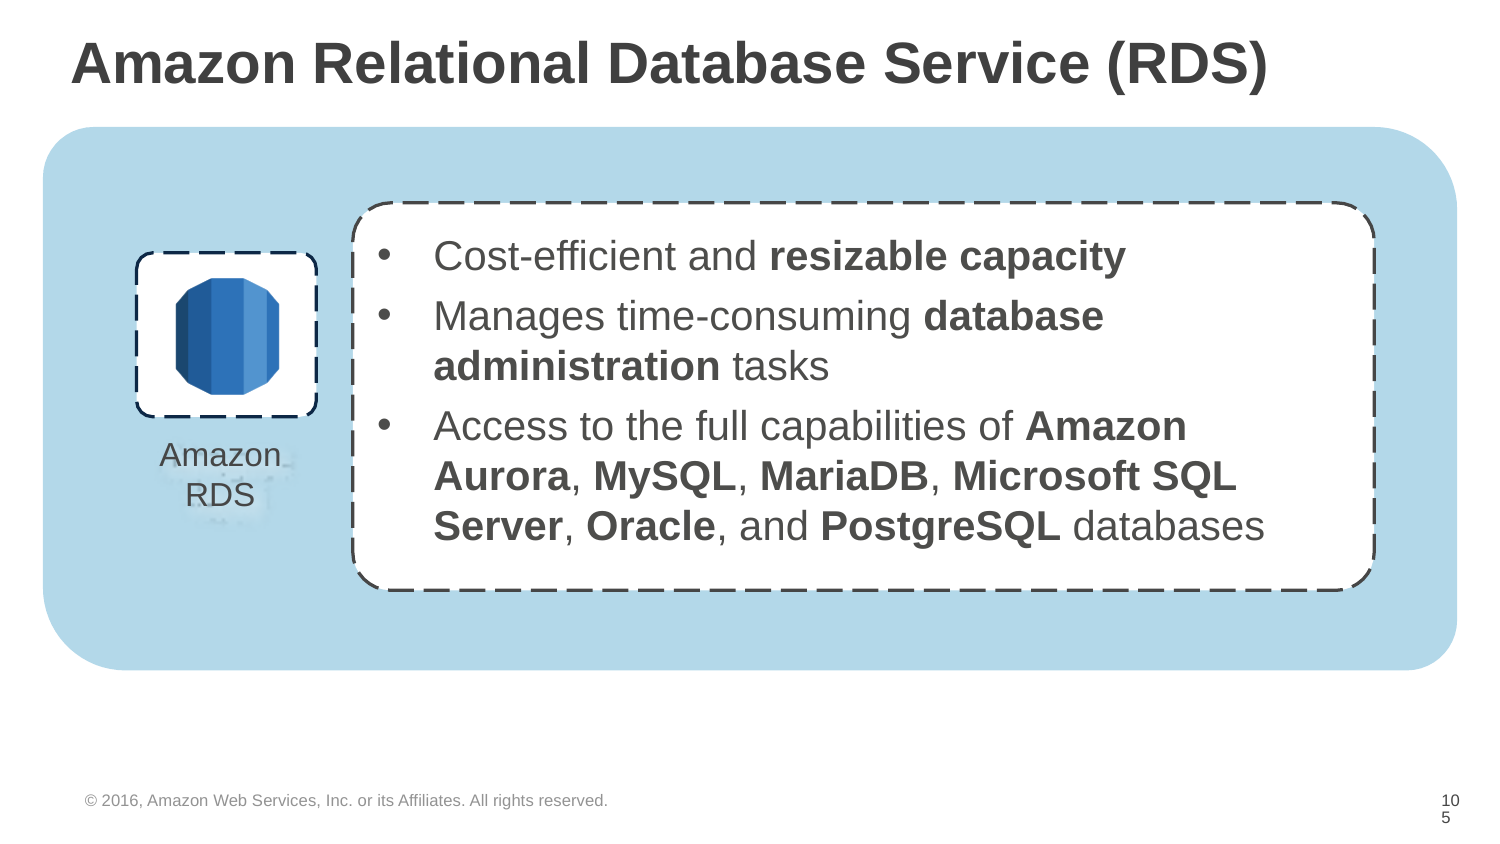

# Amazon Relational Database Service (RDS)

Cost-efficient and resizable capacity
Manages time-consuming database
administration tasks
Access to the full capabilities of Amazon  Aurora, MySQL, MariaDB, Microsoft SQL  Server, Oracle, and PostgreSQL databases

Amazon
RDS
© 2016, Amazon Web Services, Inc. or its Affiliates. All rights reserved.
105